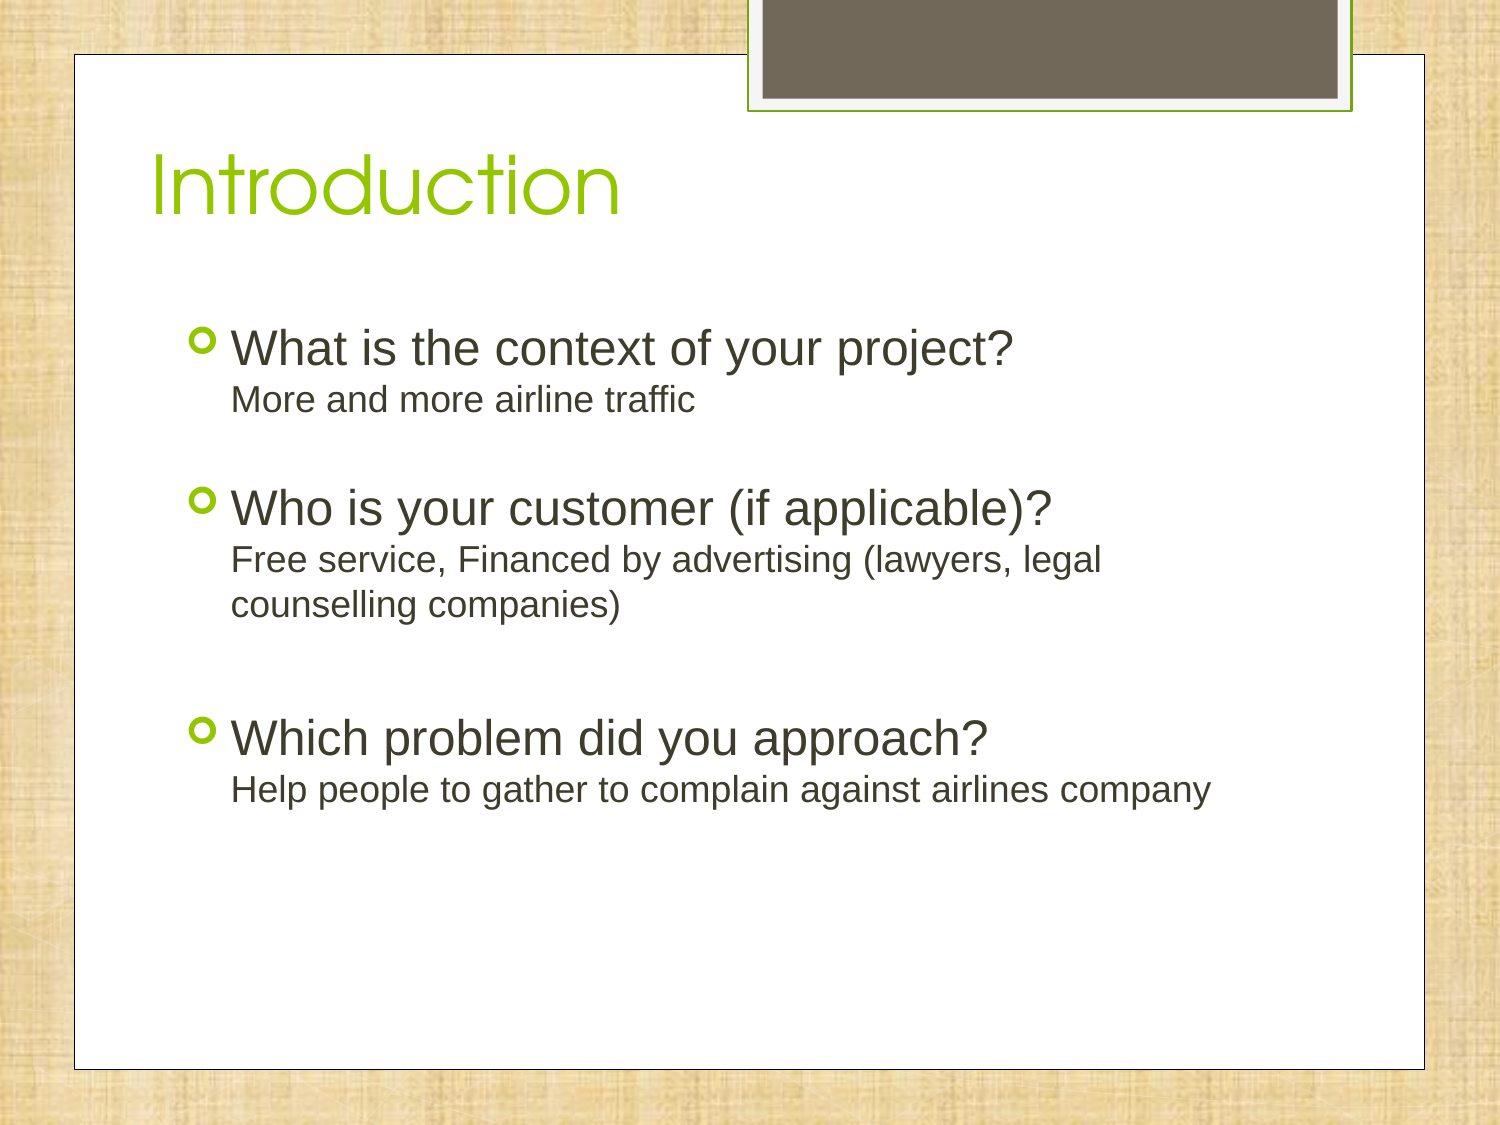

# Introduction

What is the context of your project?
More and more airline traffic
Who is your customer (if applicable)?
Free service, Financed by advertising (lawyers, legal counselling companies)

Which problem did you approach?
Help people to gather to complain against airlines company